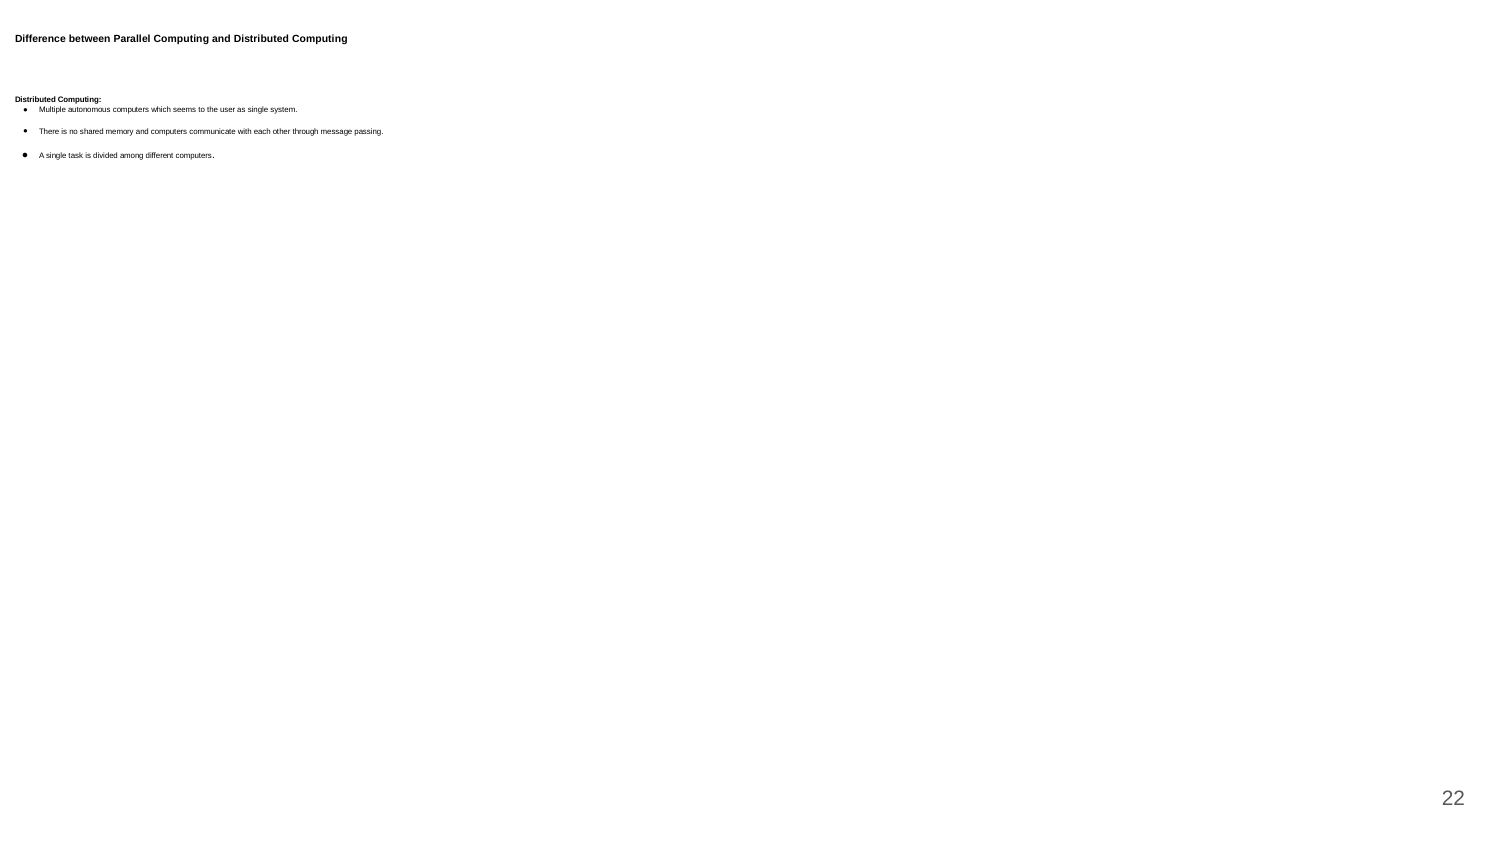

# Difference between Parallel Computing and Distributed Computing

Distributed Computing:
Multiple autonomous computers which seems to the user as single system.

There is no shared memory and computers communicate with each other through message passing.

A single task is divided among different computers.

22